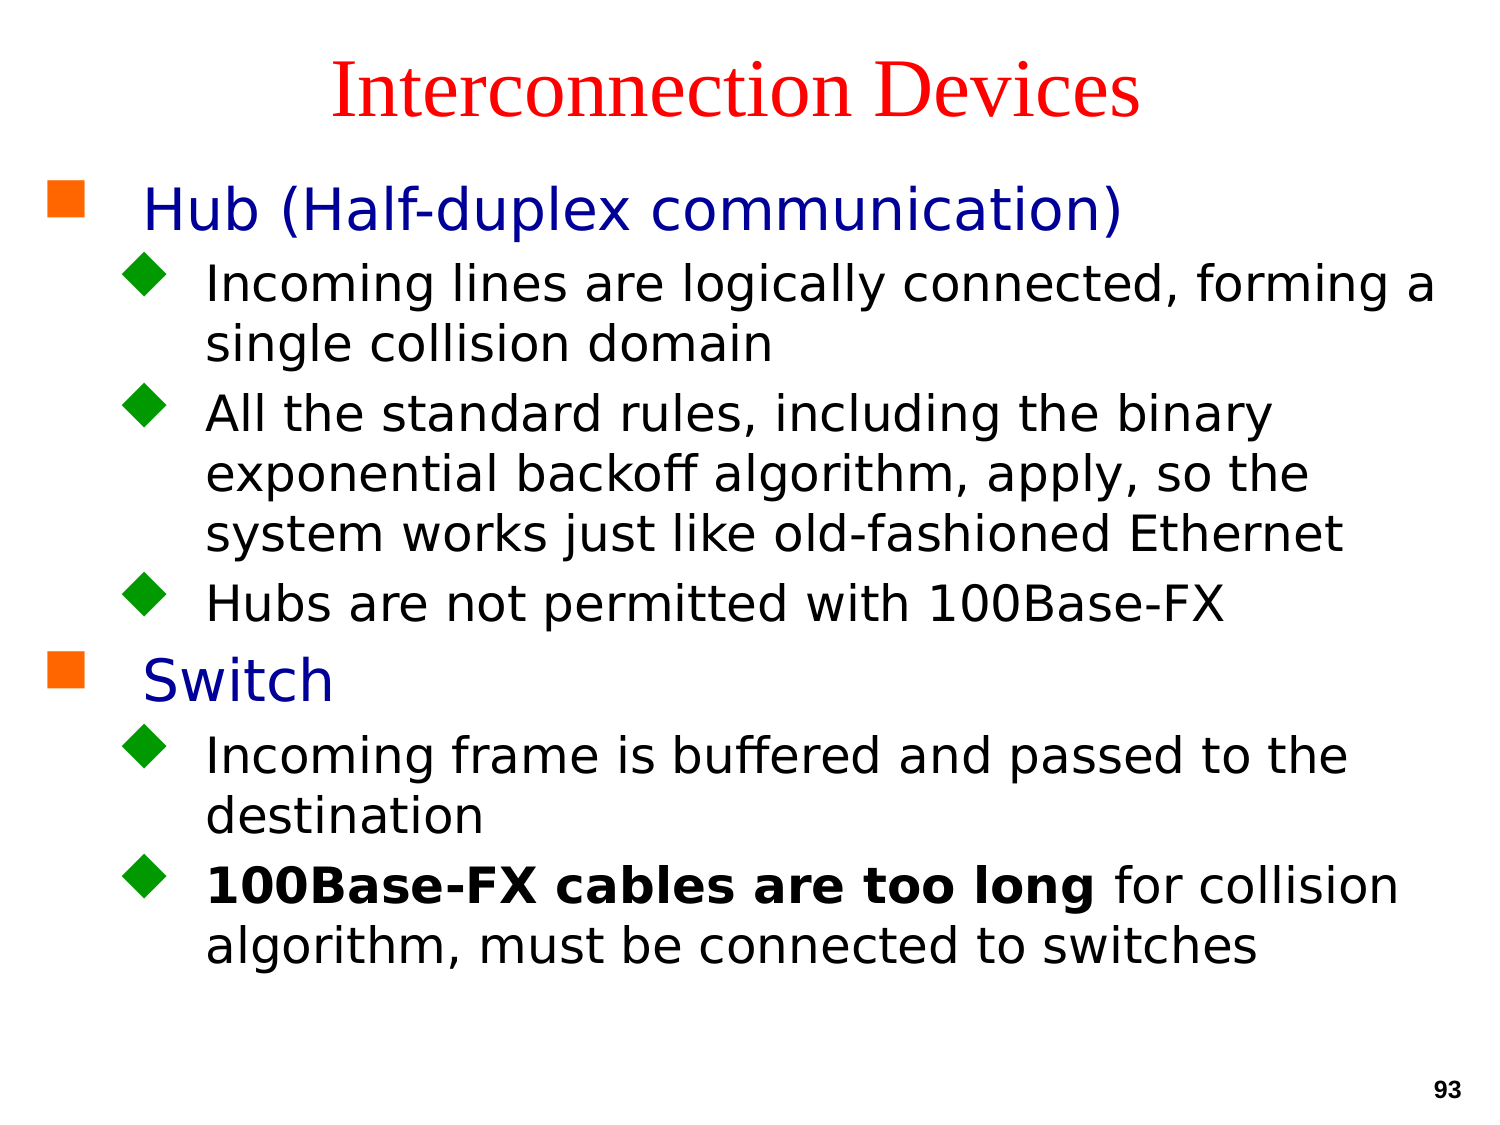

# Interconnection Devices
Hub (Half-duplex communication)
Incoming lines are logically connected, forming a single collision domain
All the standard rules, including the binary exponential backoff algorithm, apply, so the system works just like old-fashioned Ethernet
Hubs are not permitted with 100Base-FX
Switch
Incoming frame is buffered and passed to the destination
100Base-FX cables are too long for collision algorithm, must be connected to switches